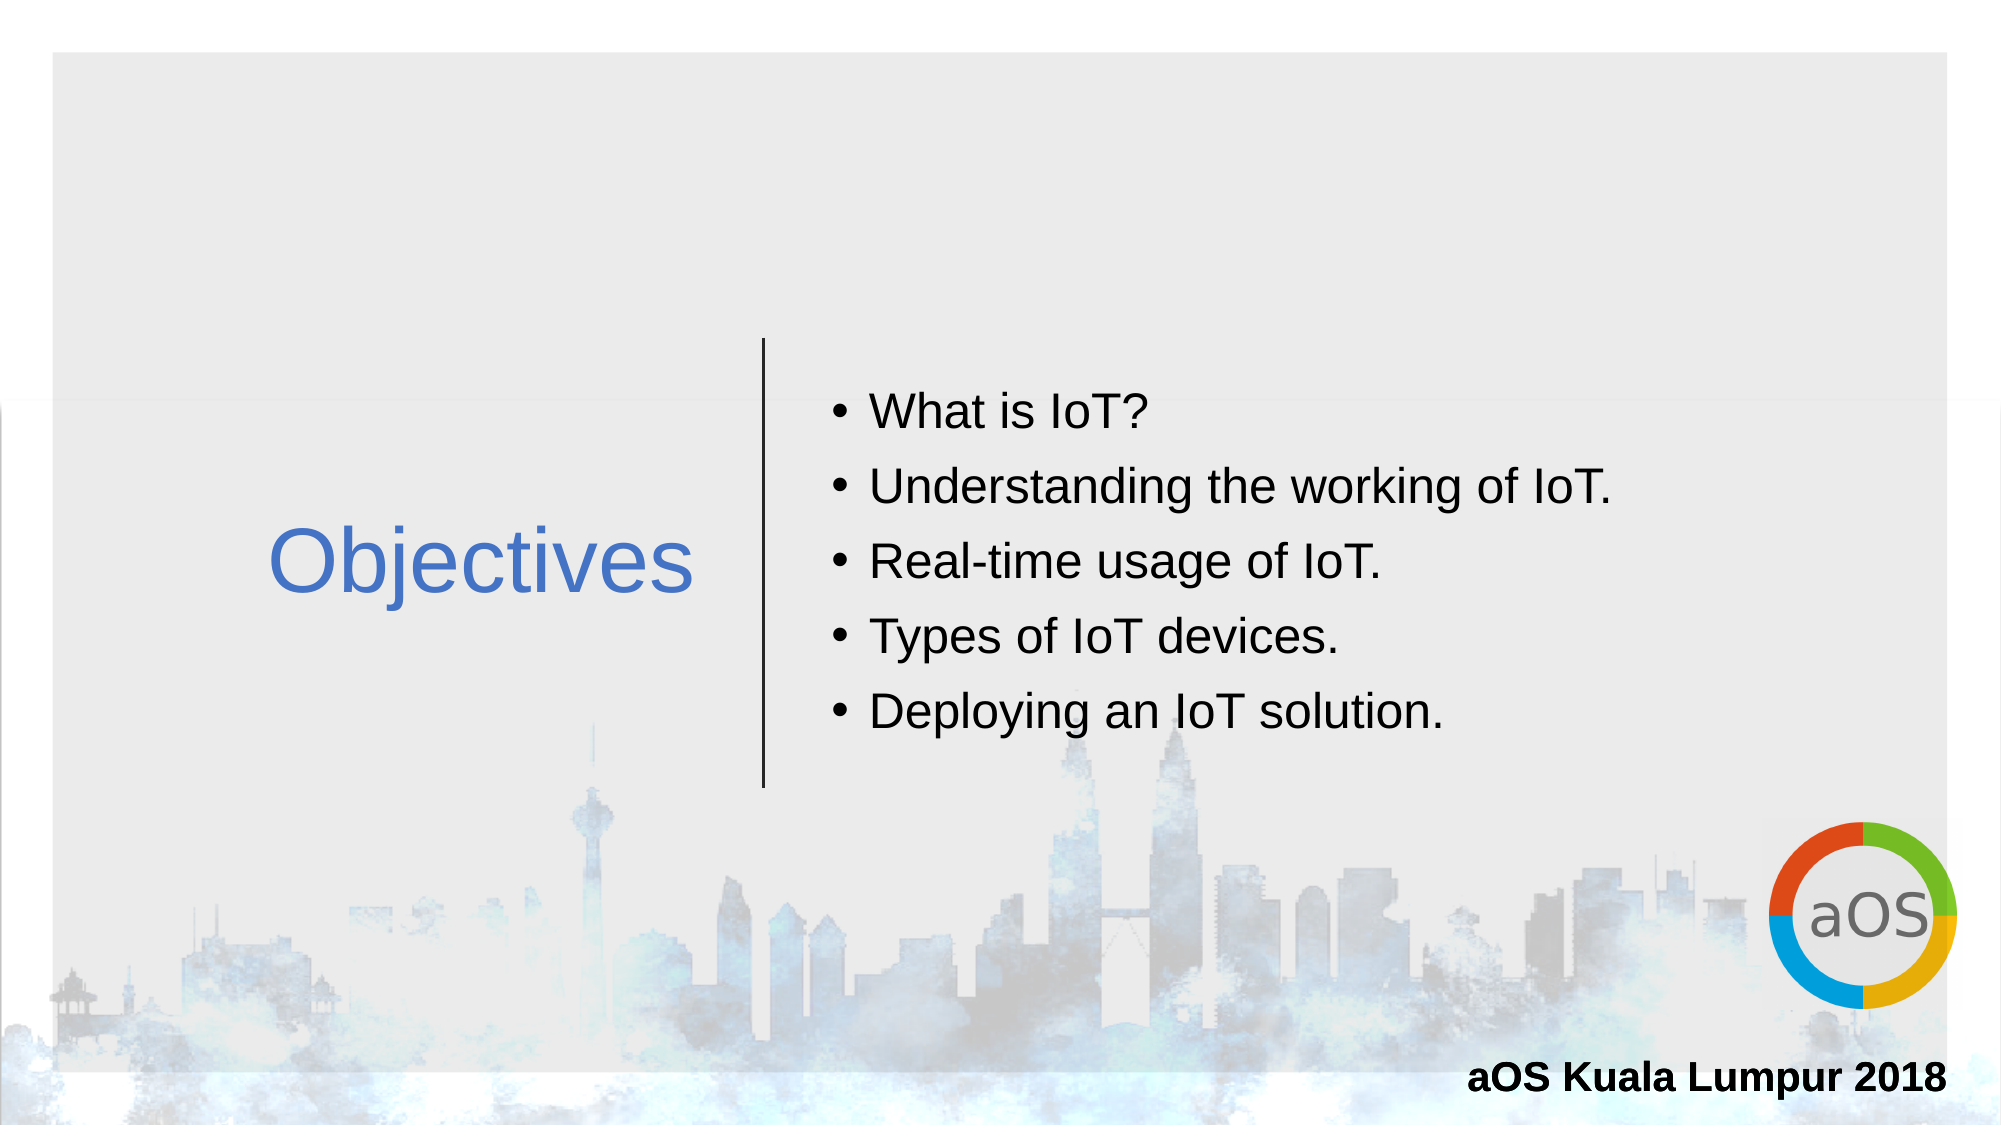

# Objectives
What is IoT?
Understanding the working of IoT.
Real-time usage of IoT.
Types of IoT devices.
Deploying an IoT solution.